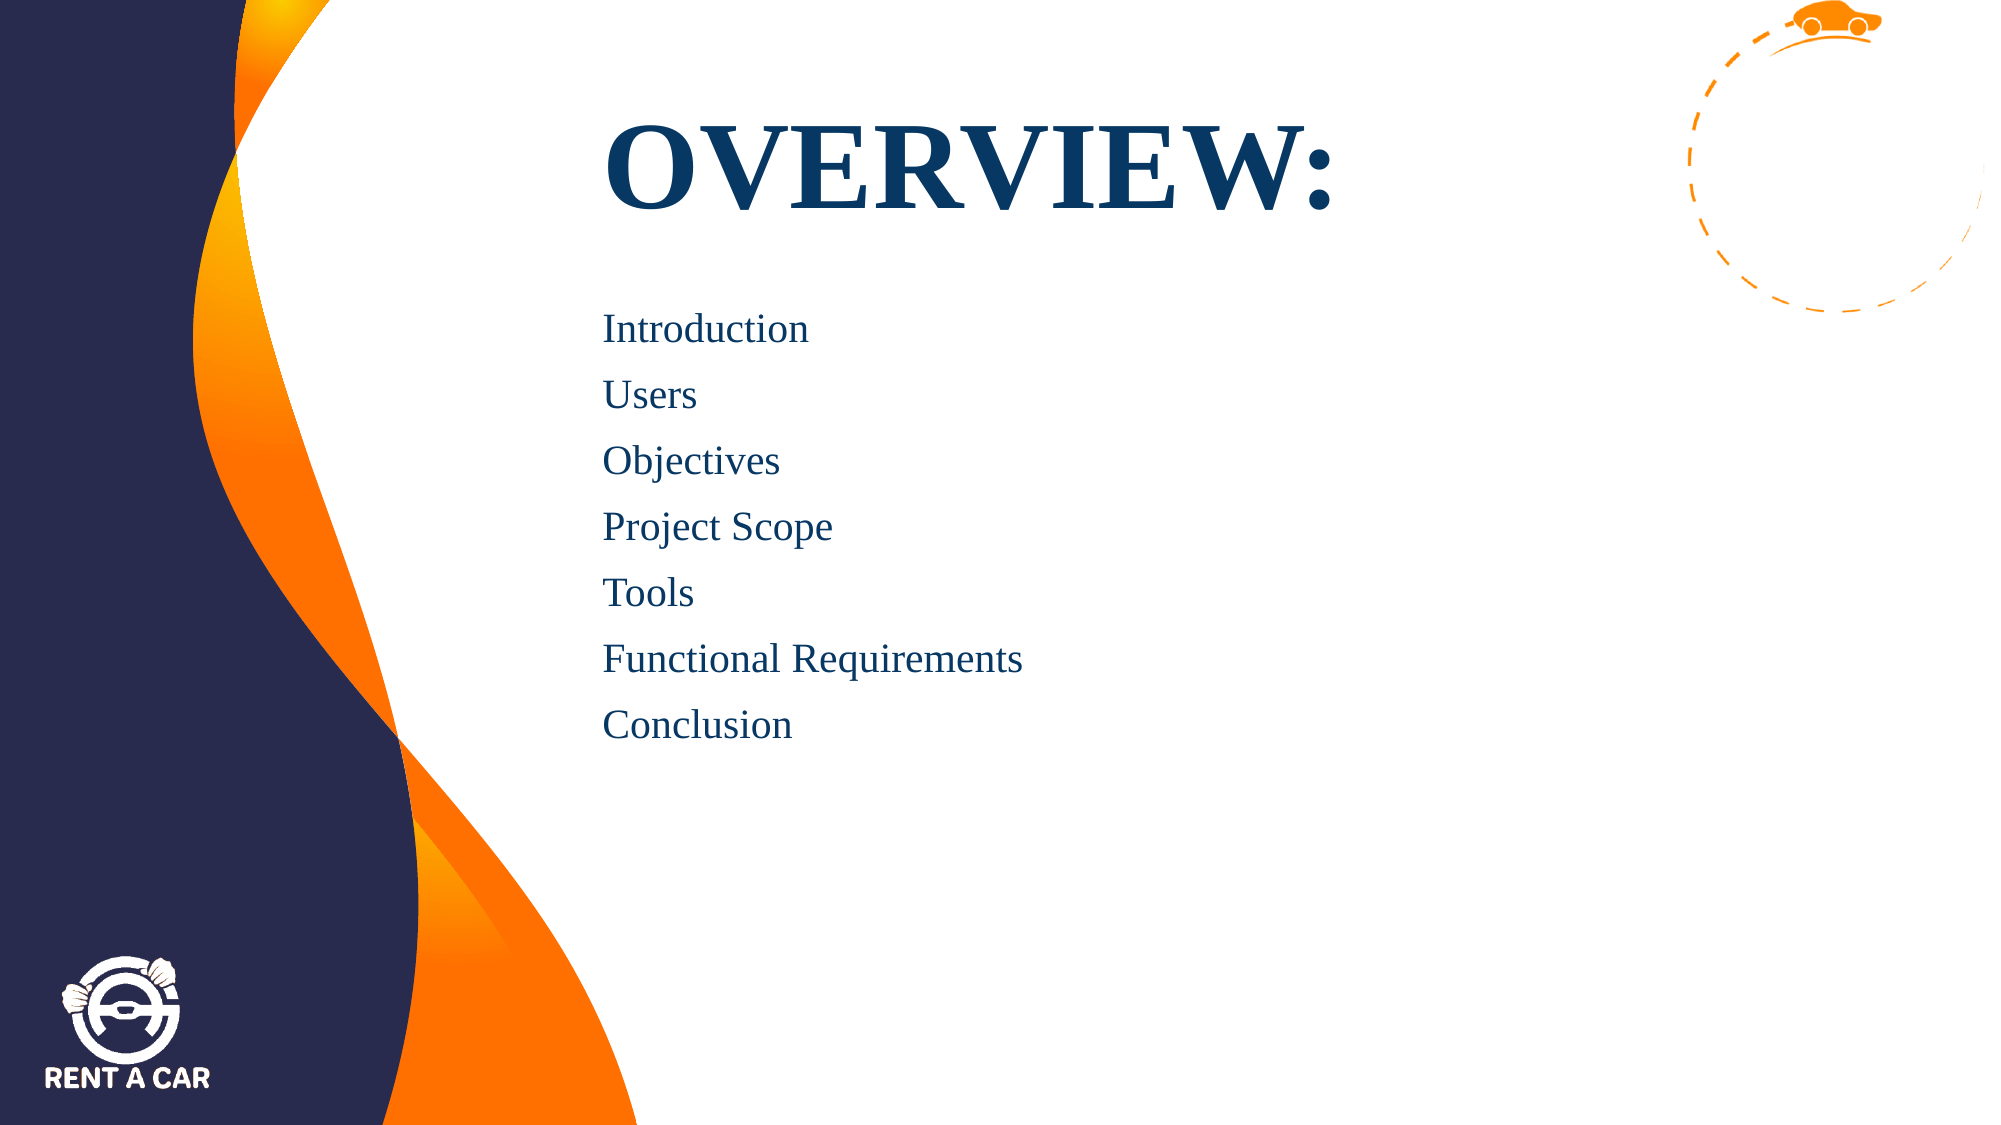

# OVERVIEW:
Introduction
Users
Objectives
Project Scope
Tools
Functional Requirements
Conclusion